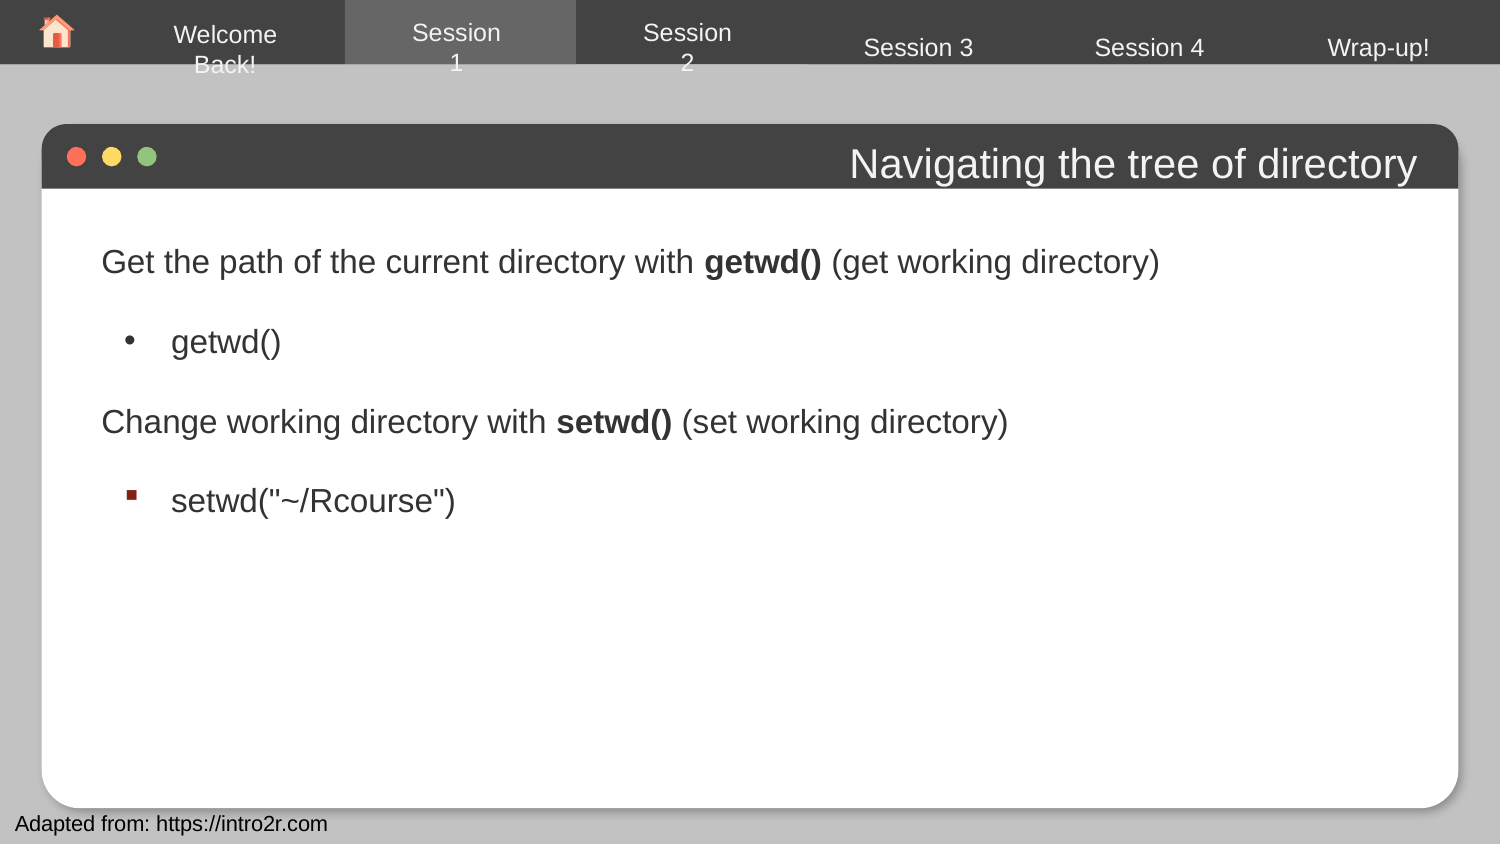

Session 2
Session 4
Wrap-up!
Session 3
Session 1
Welcome Back!
# Navigating the tree of directory
Get the path of the current directory with getwd() (get working directory)

getwd()

Change working directory with setwd() (set working directory)

setwd("~/Rcourse")

Adapted from: https://intro2r.com